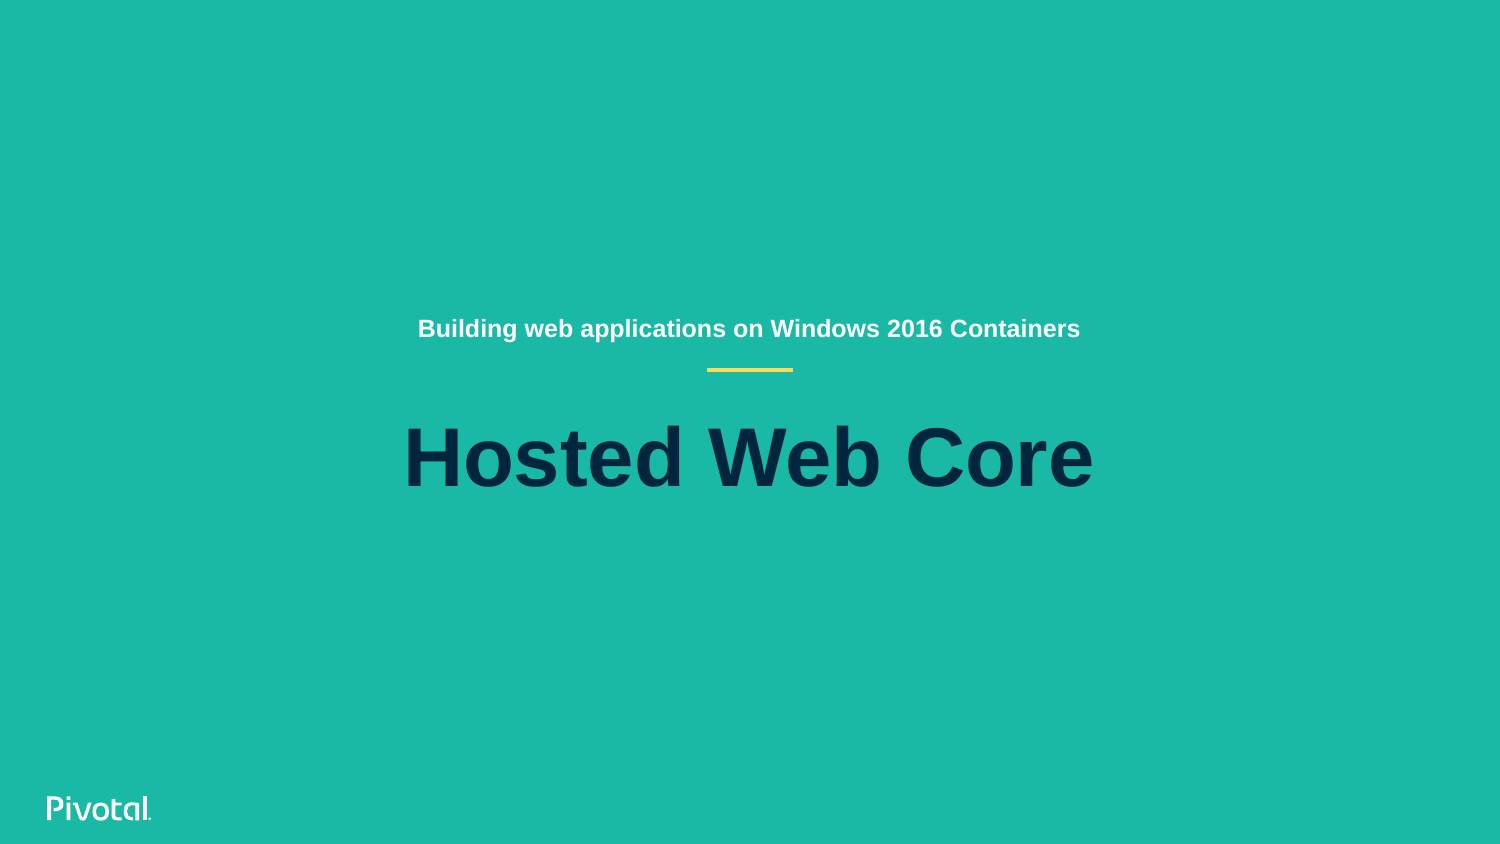

Building web applications on Windows 2016 Containers
# Hosted Web Core